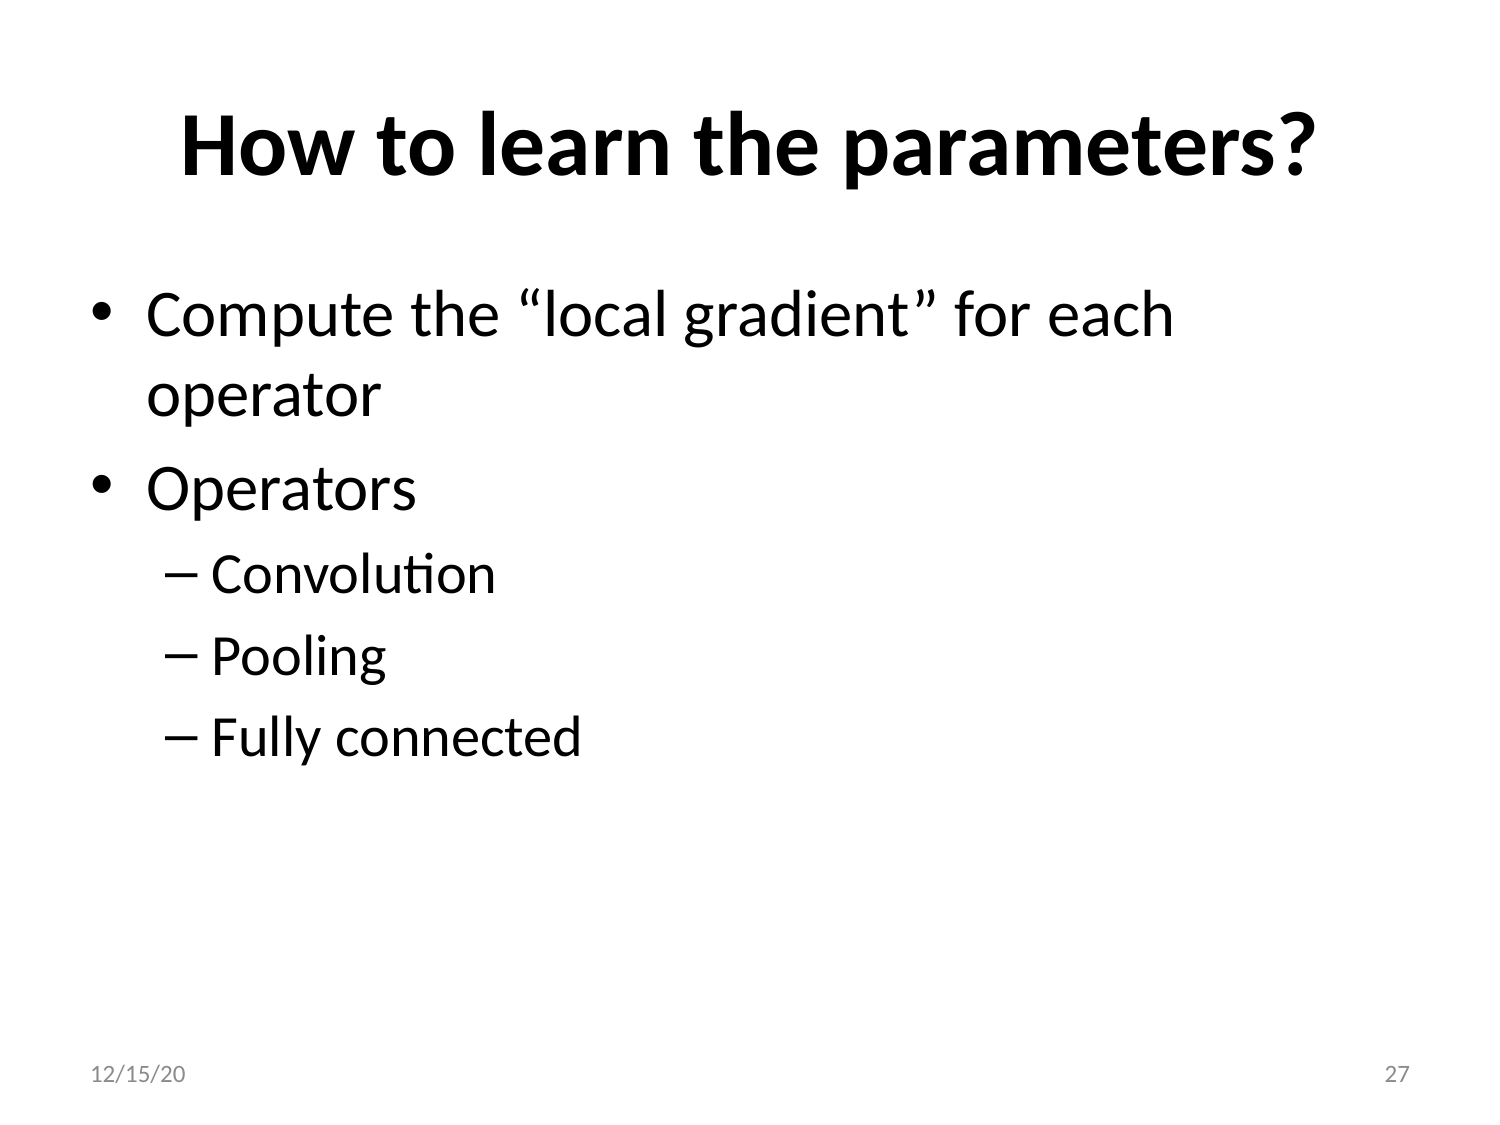

# How to learn the parameters?
Compute the “local gradient” for each operator
Operators
Convolution
Pooling
Fully connected
12/15/20
27